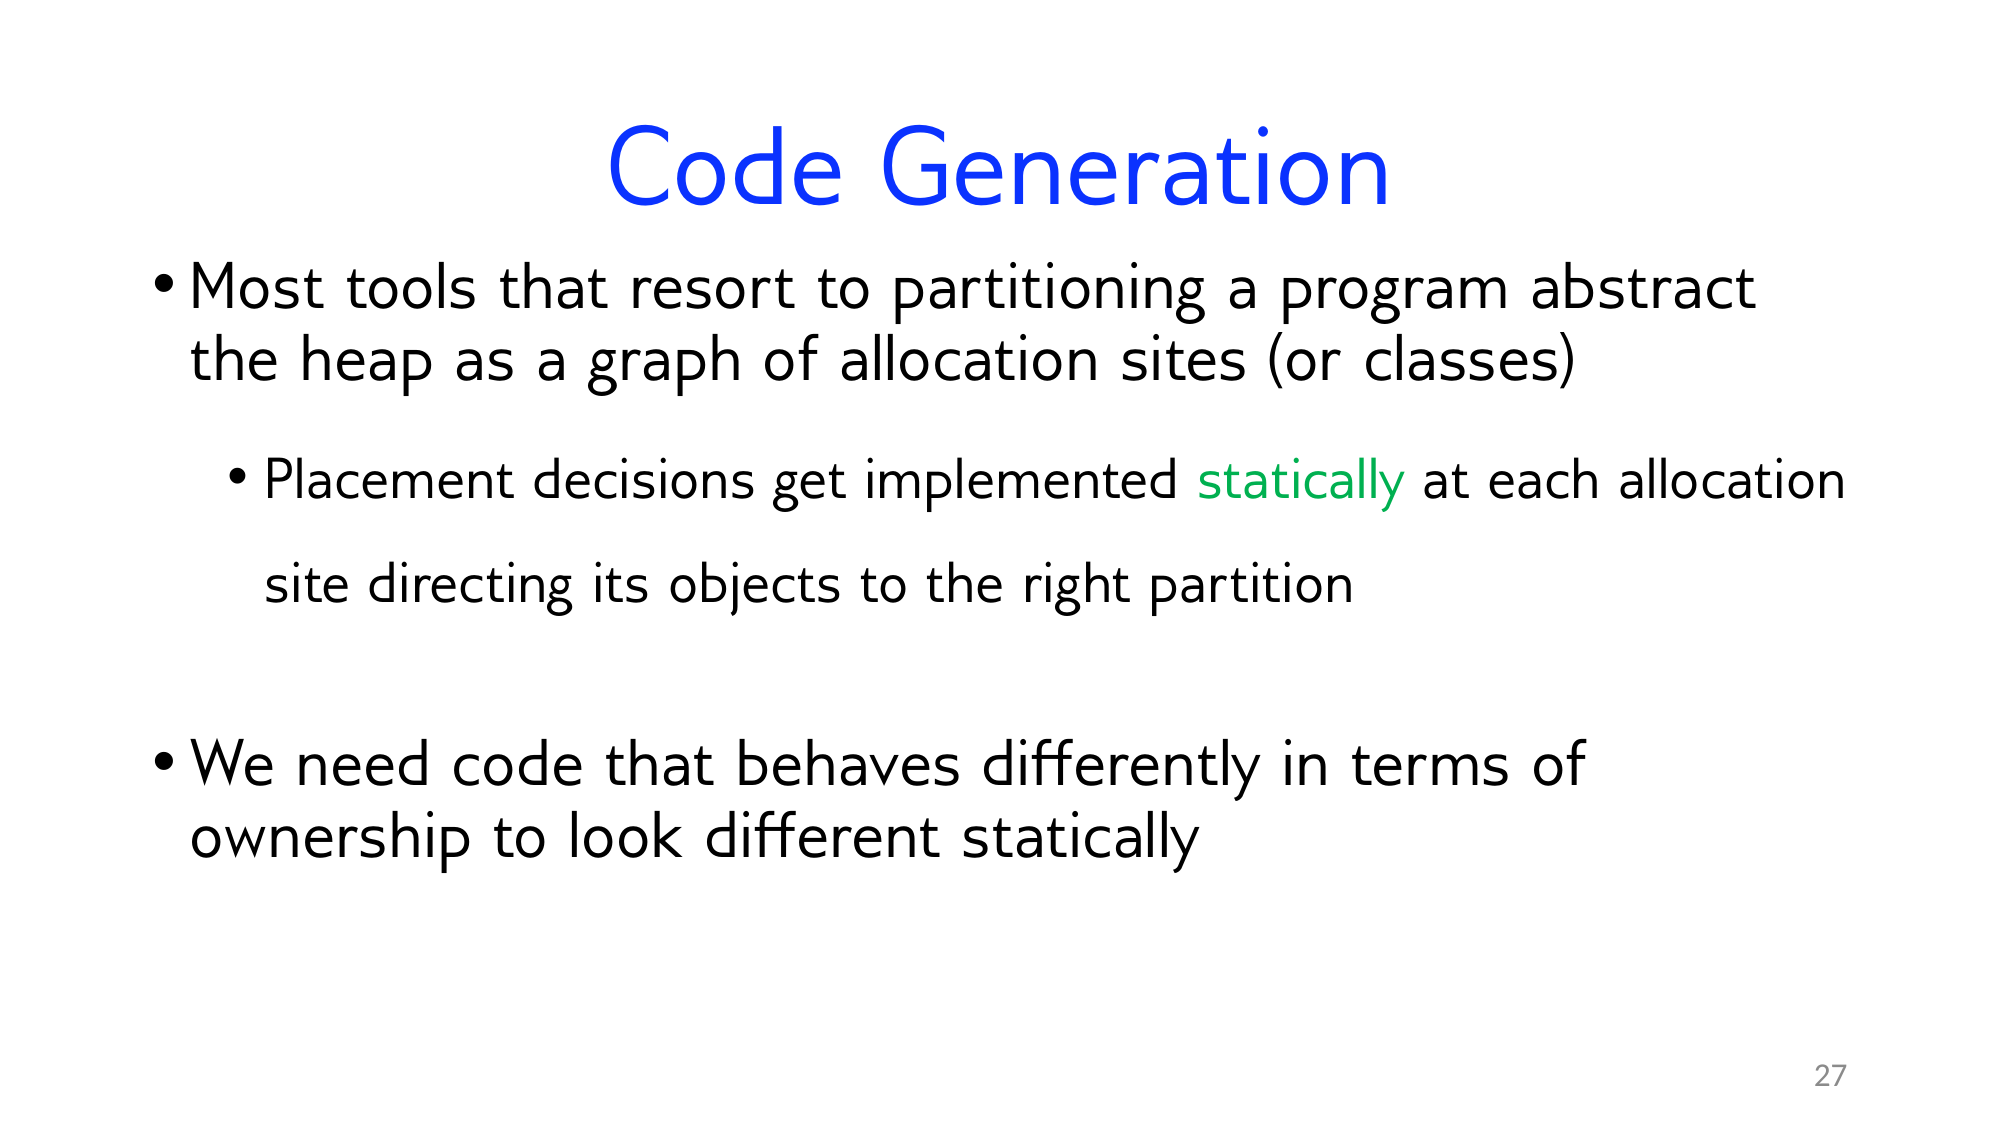

# Code Generation
Most tools that resort to partitioning a program abstract the heap as a graph of allocation sites (or classes)
Placement decisions get implemented statically at each allocation site directing its objects to the right partition

We need code that behaves differently in terms of ownership to look different statically

27